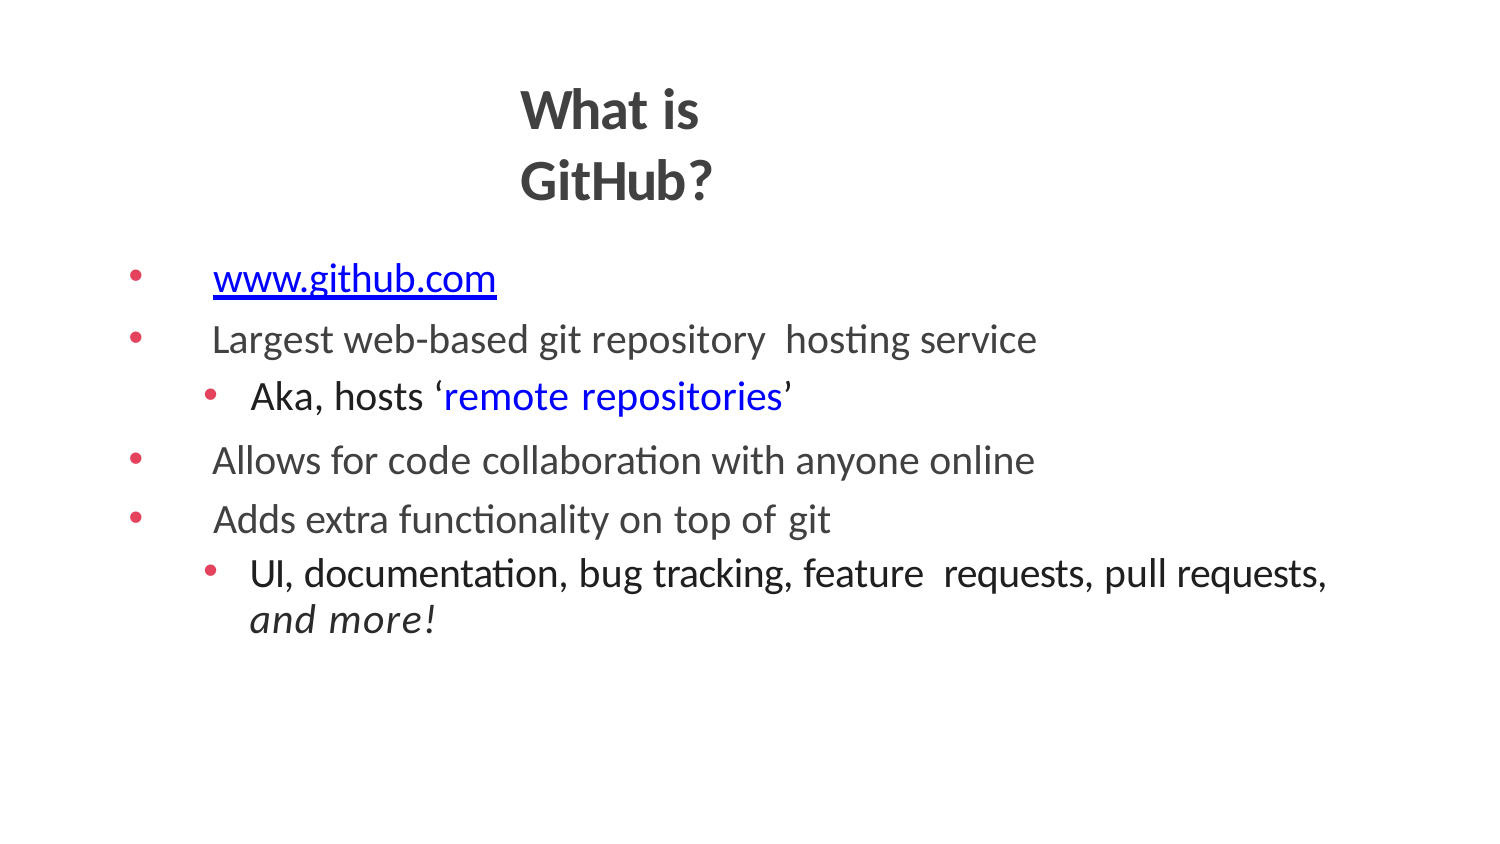

# What is GitHub?
www.github.com
Largest web-based git repository  hosting service
Aka, hosts ‘remote repositories’
Allows for code collaboration with anyone online
Adds extra functionality on top of git
UI, documentation, bug tracking, feature requests, pull requests,
and more!